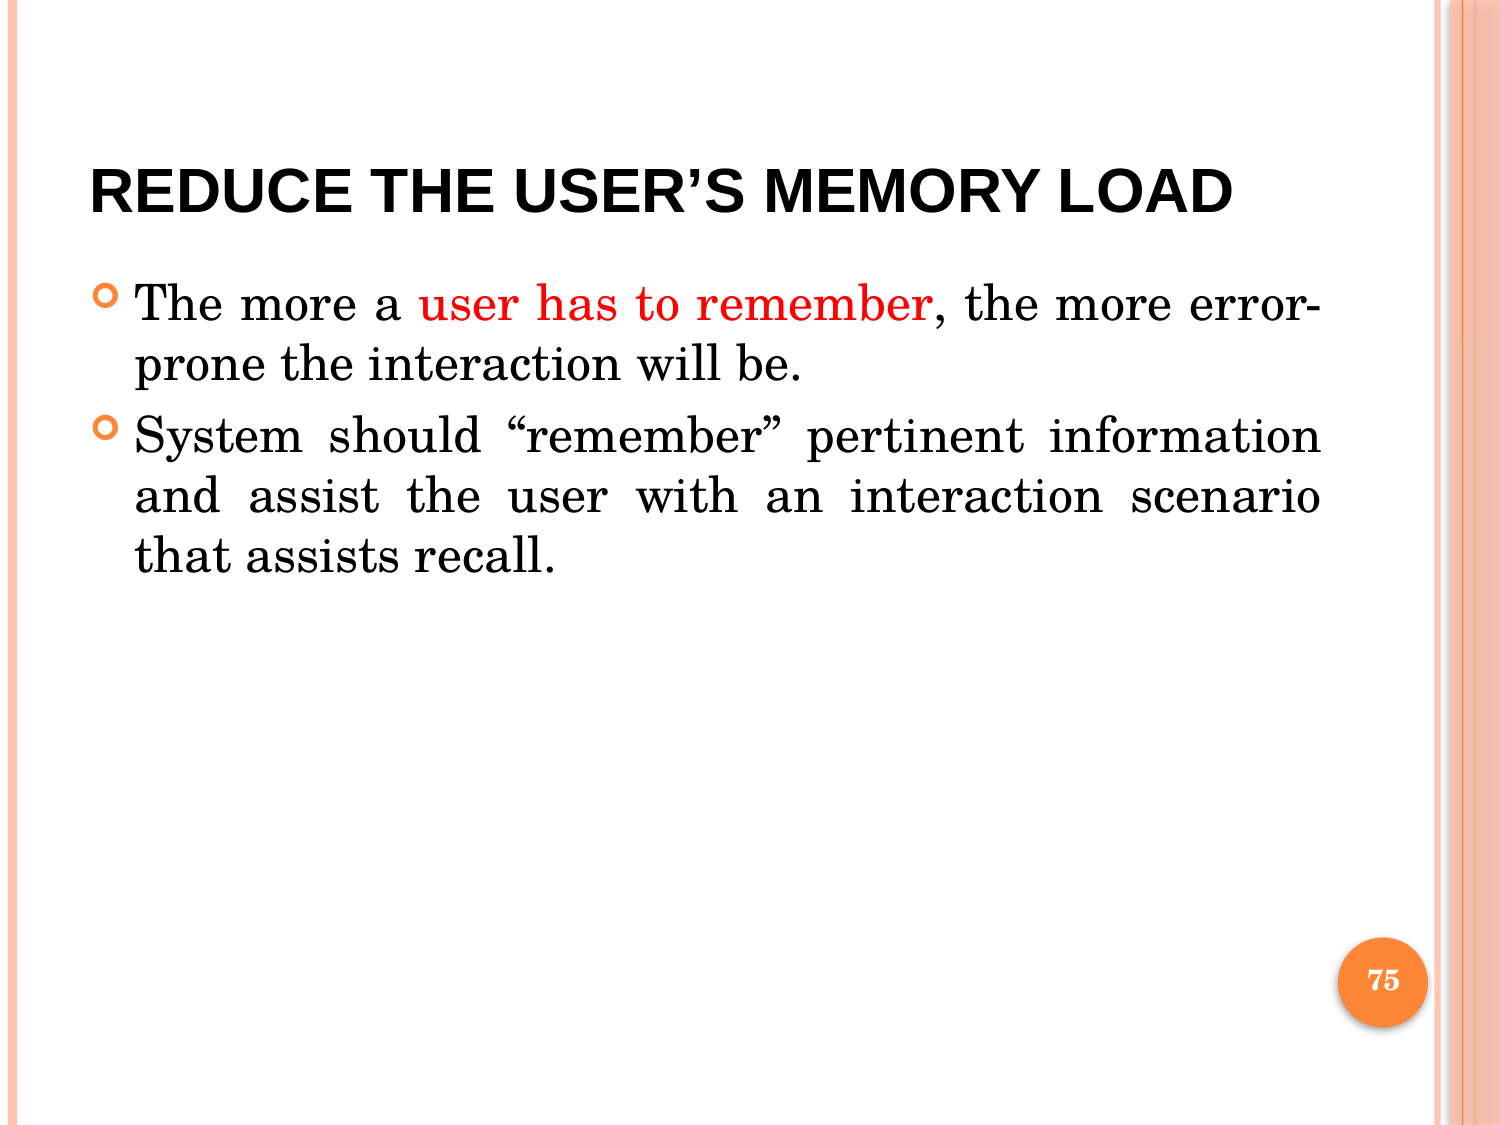

# Reduce the user’s memory load
The more a user has to remember, the more error-prone the interaction will be.
System should “remember” pertinent information and assist the user with an interaction scenario that assists recall.
75